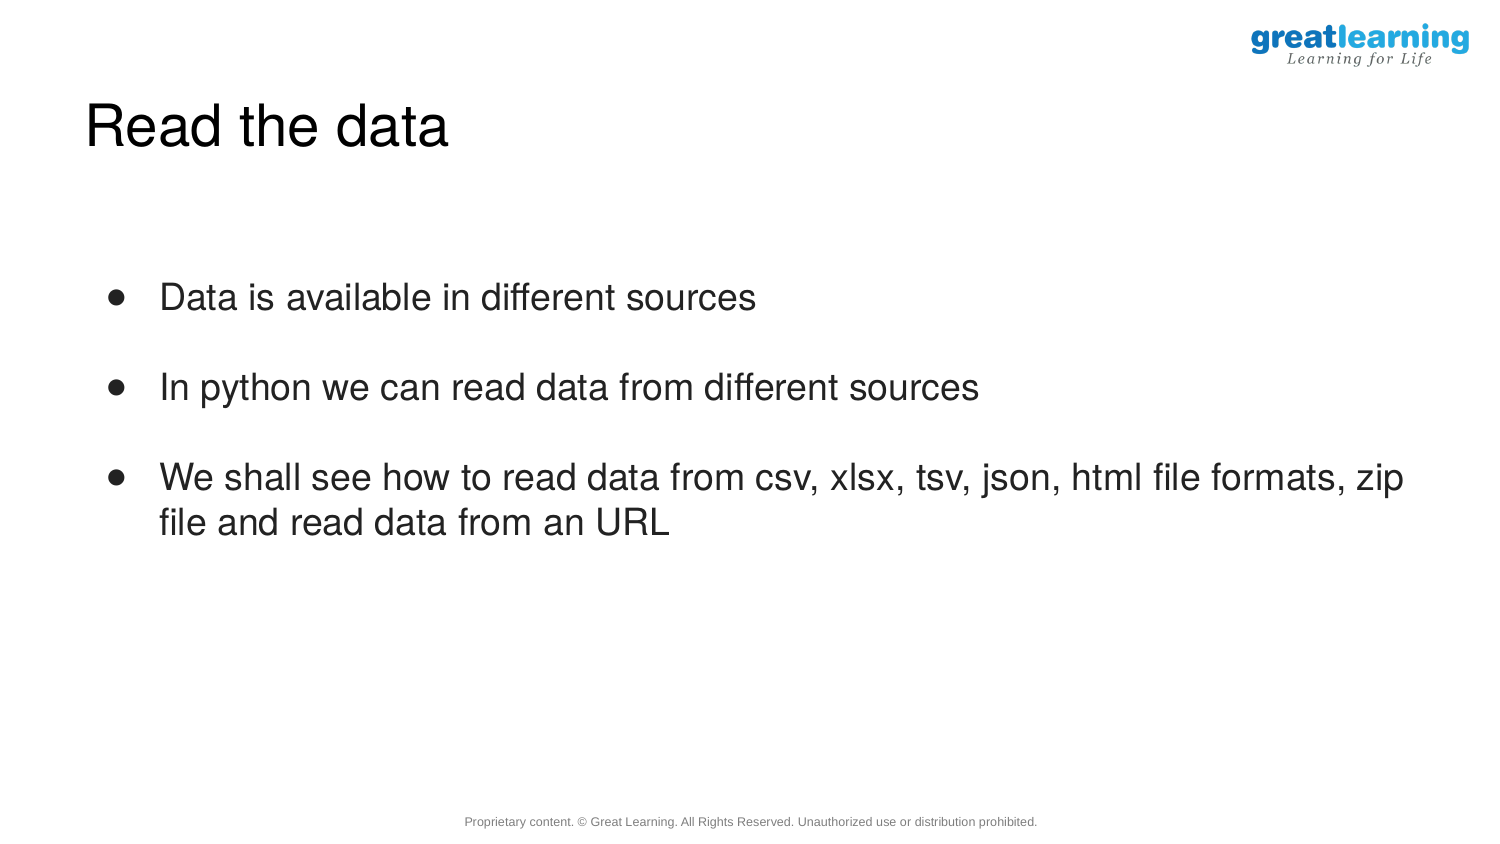

# Read the data
Data is available in different sources

In python we can read data from different sources

We shall see how to read data from csv, xlsx, tsv, json, html file formats, zip file and read data from an URL